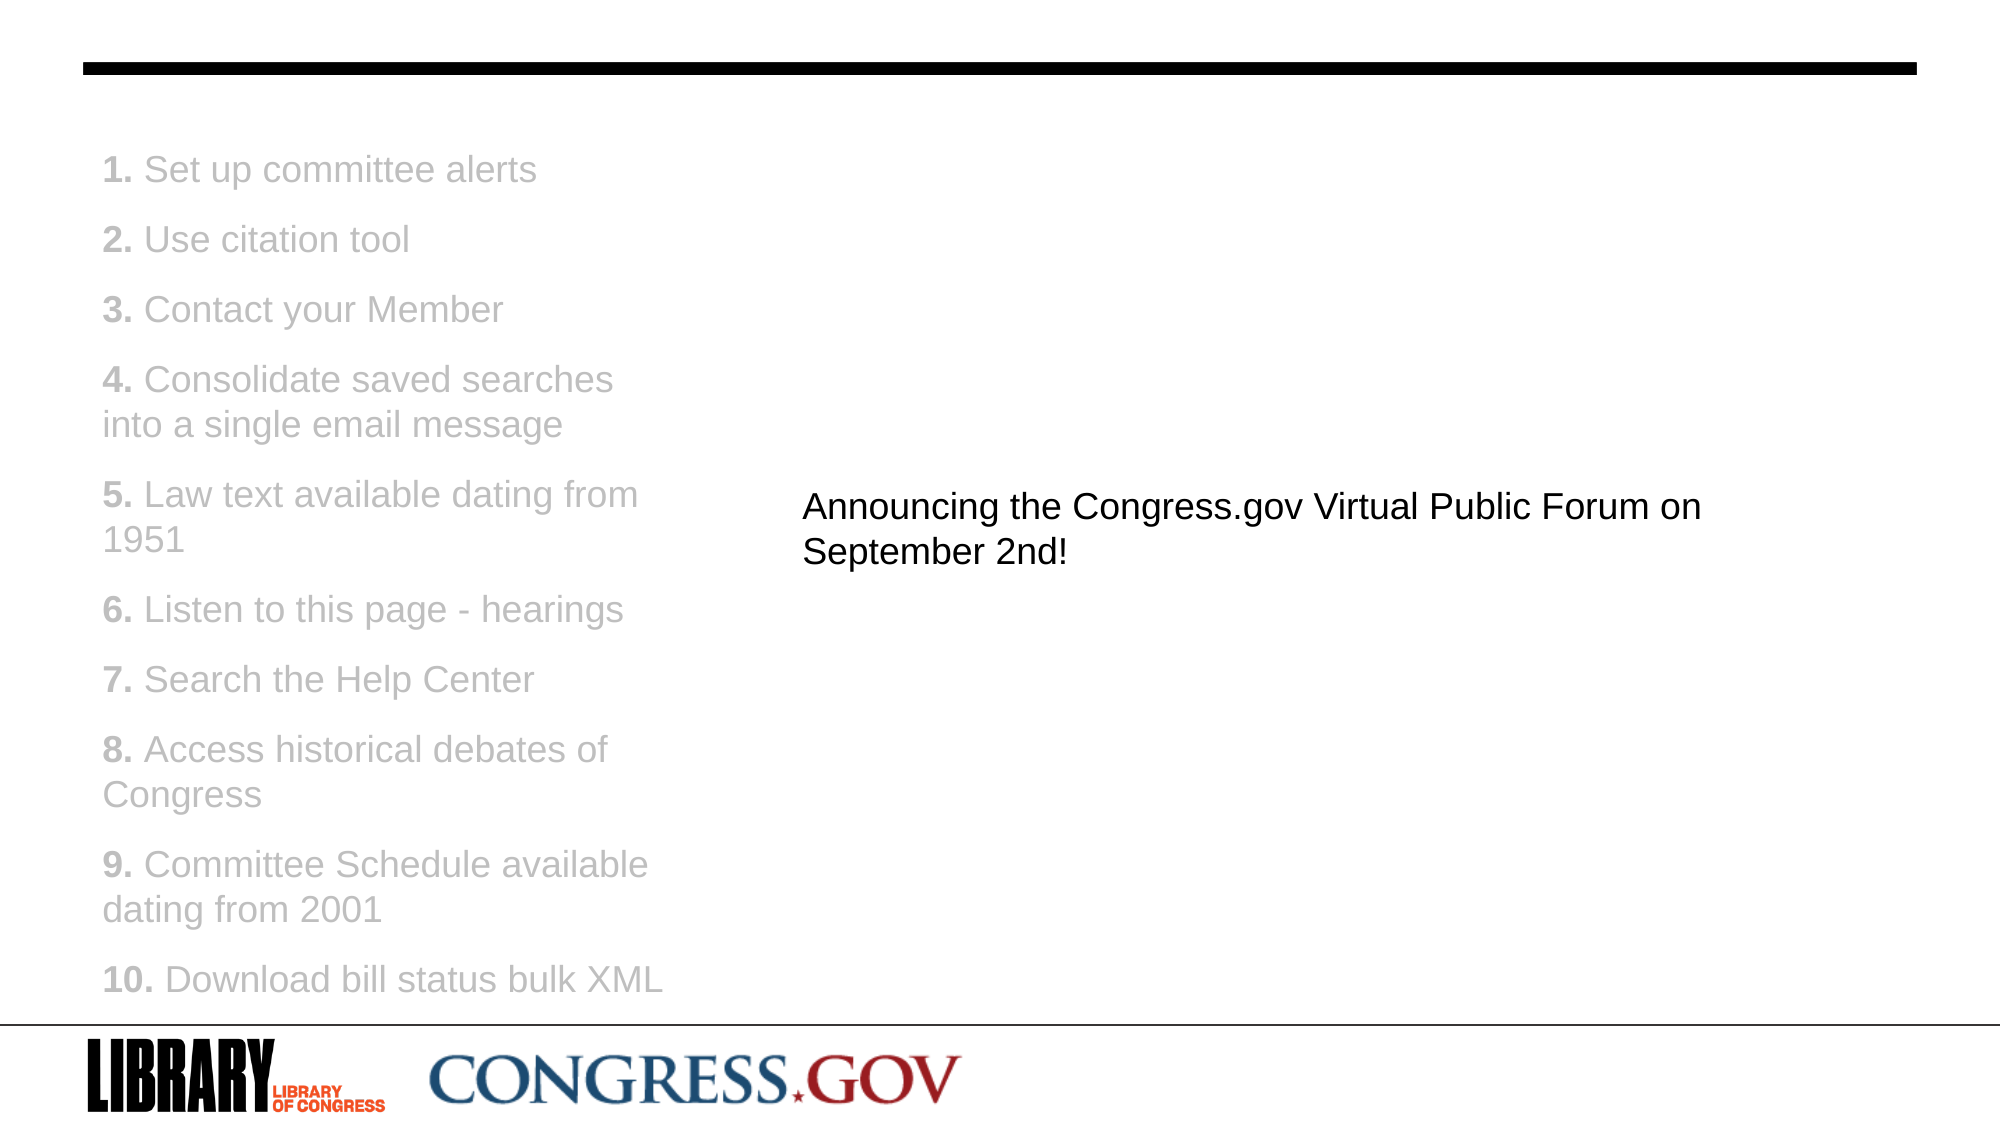

1. Set up committee alerts
2. Use citation tool
3. Contact your Member
4. Consolidate saved searches into a single email message
5. Law text available dating from 1951
6. Listen to this page - hearings
7. Search the Help Center
8. Access historical debates of Congress
9. Committee Schedule available dating from 2001
10. Download bill status bulk XML
Announcing the Congress.gov Virtual Public Forum on September 2nd!